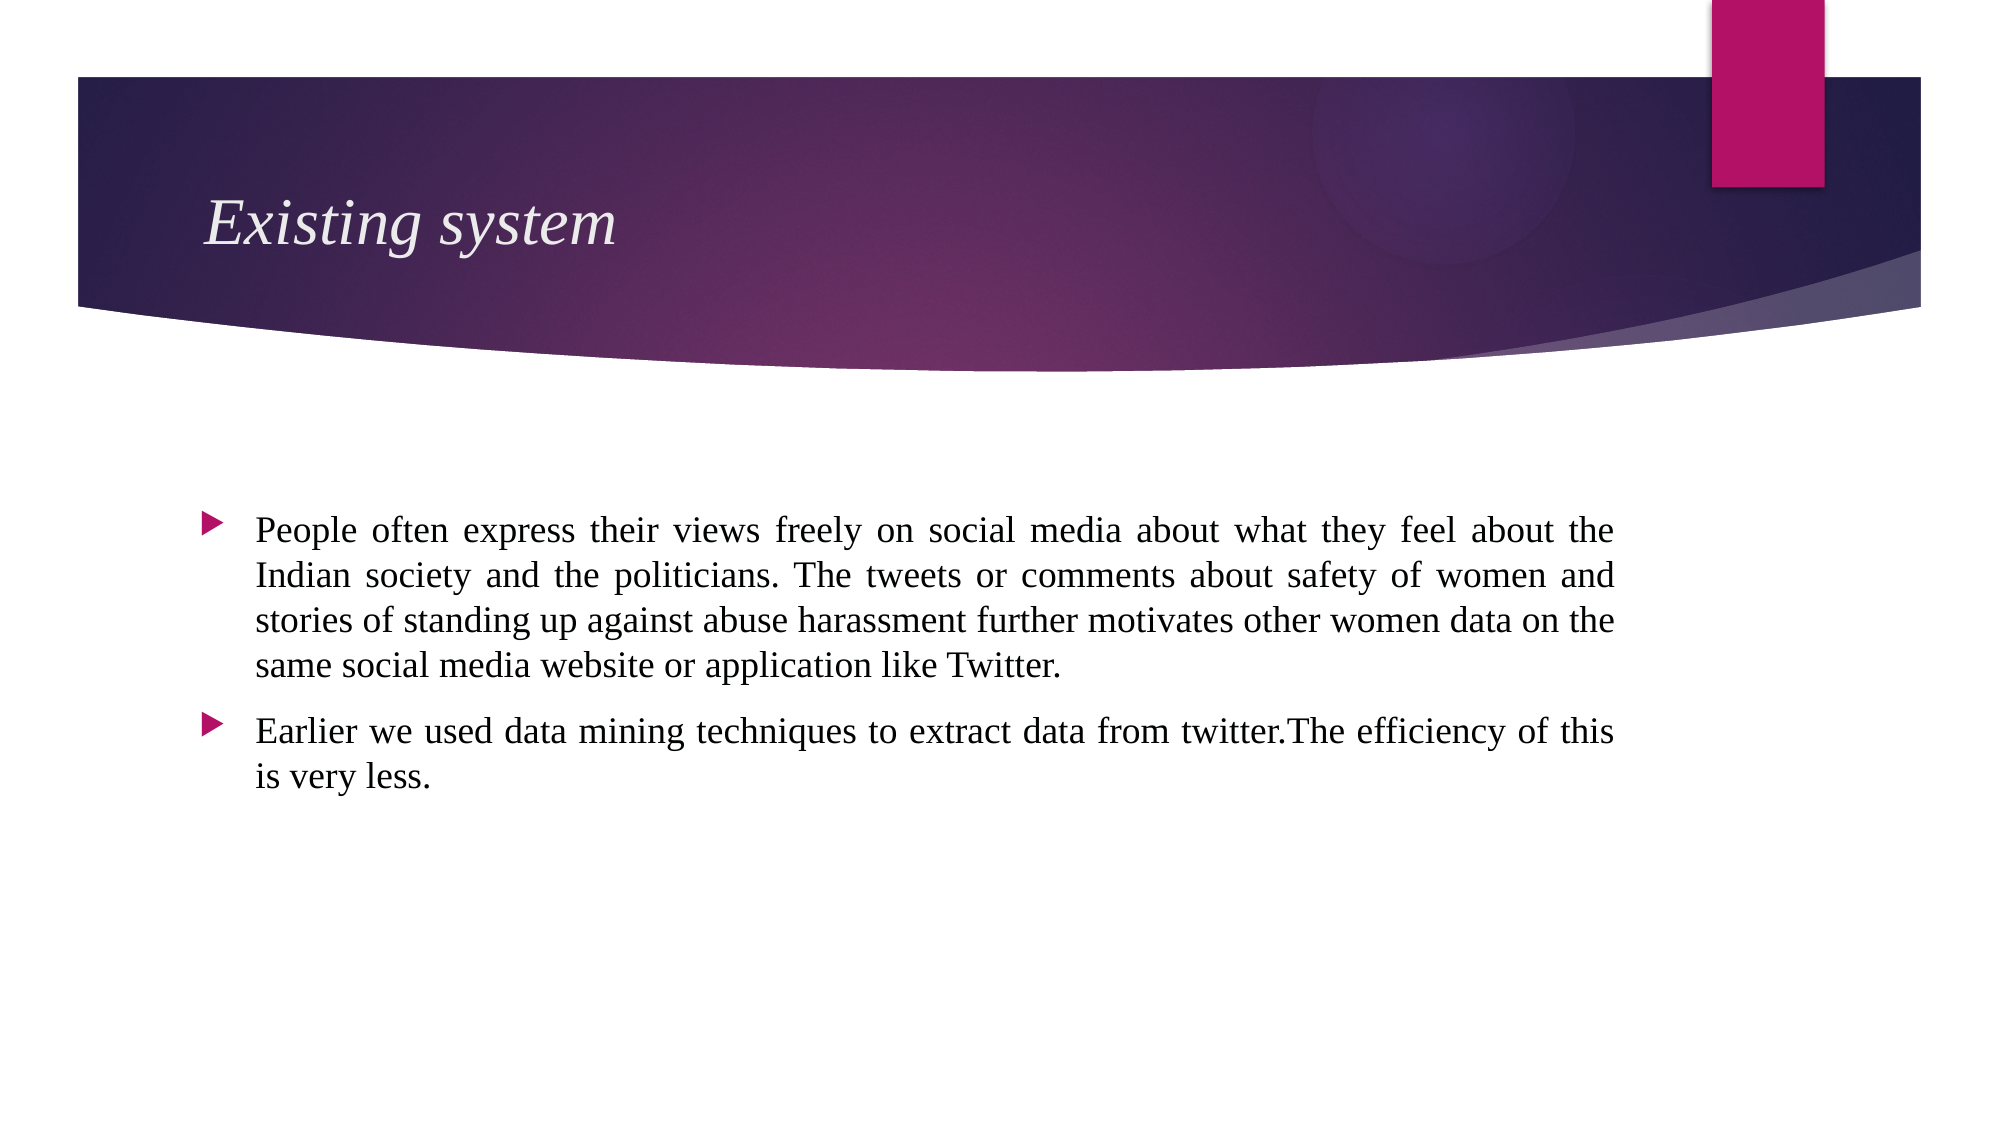

# Existing system
People often express their views freely on social media about what they feel about the Indian society and the politicians. The tweets or comments about safety of women and stories of standing up against abuse harassment further motivates other women data on the same social media website or application like Twitter.
Earlier we used data mining techniques to extract data from twitter.The efficiency of this is very less.